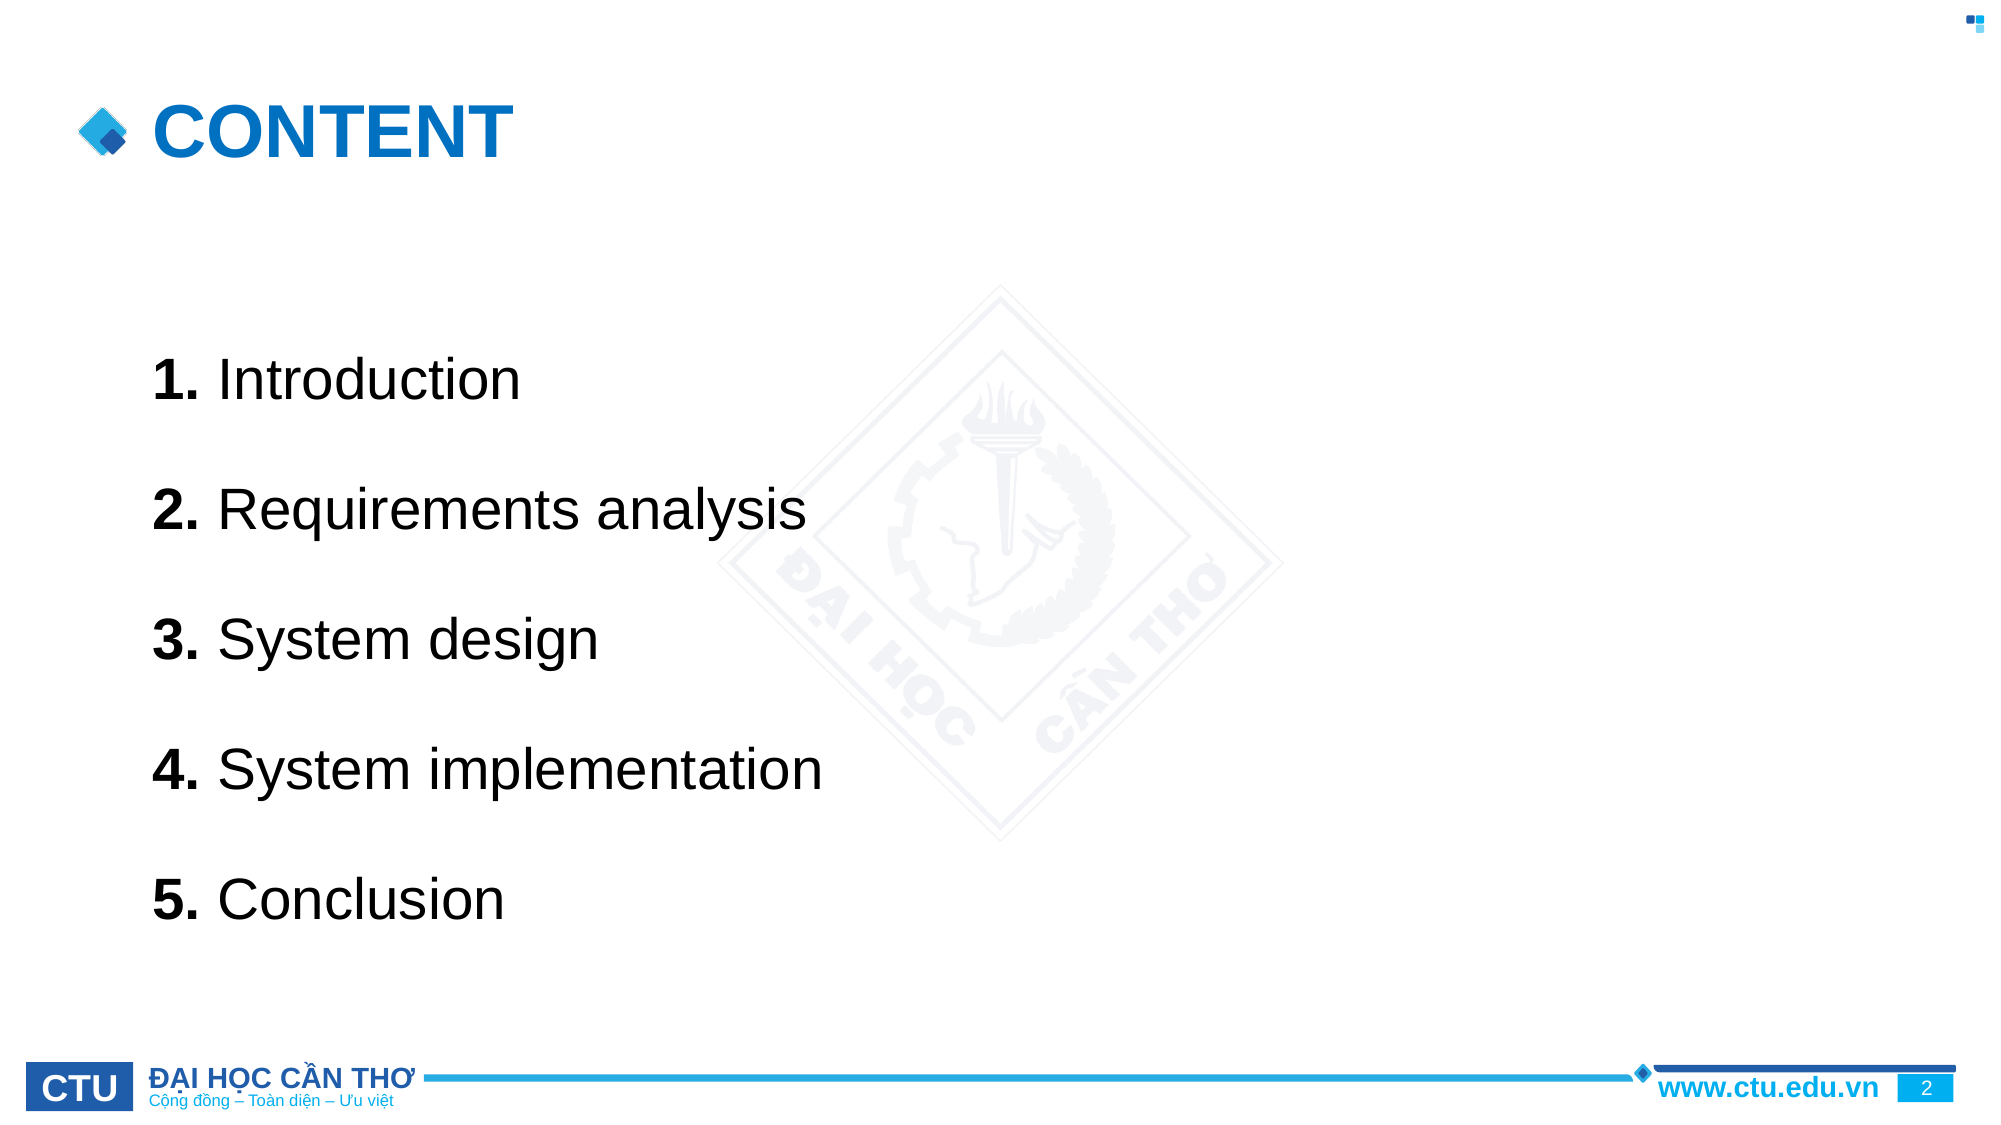

# CONTENT
1. Introduction
2. Requirements analysis
3. System design
4. System implementation
5. Conclusion